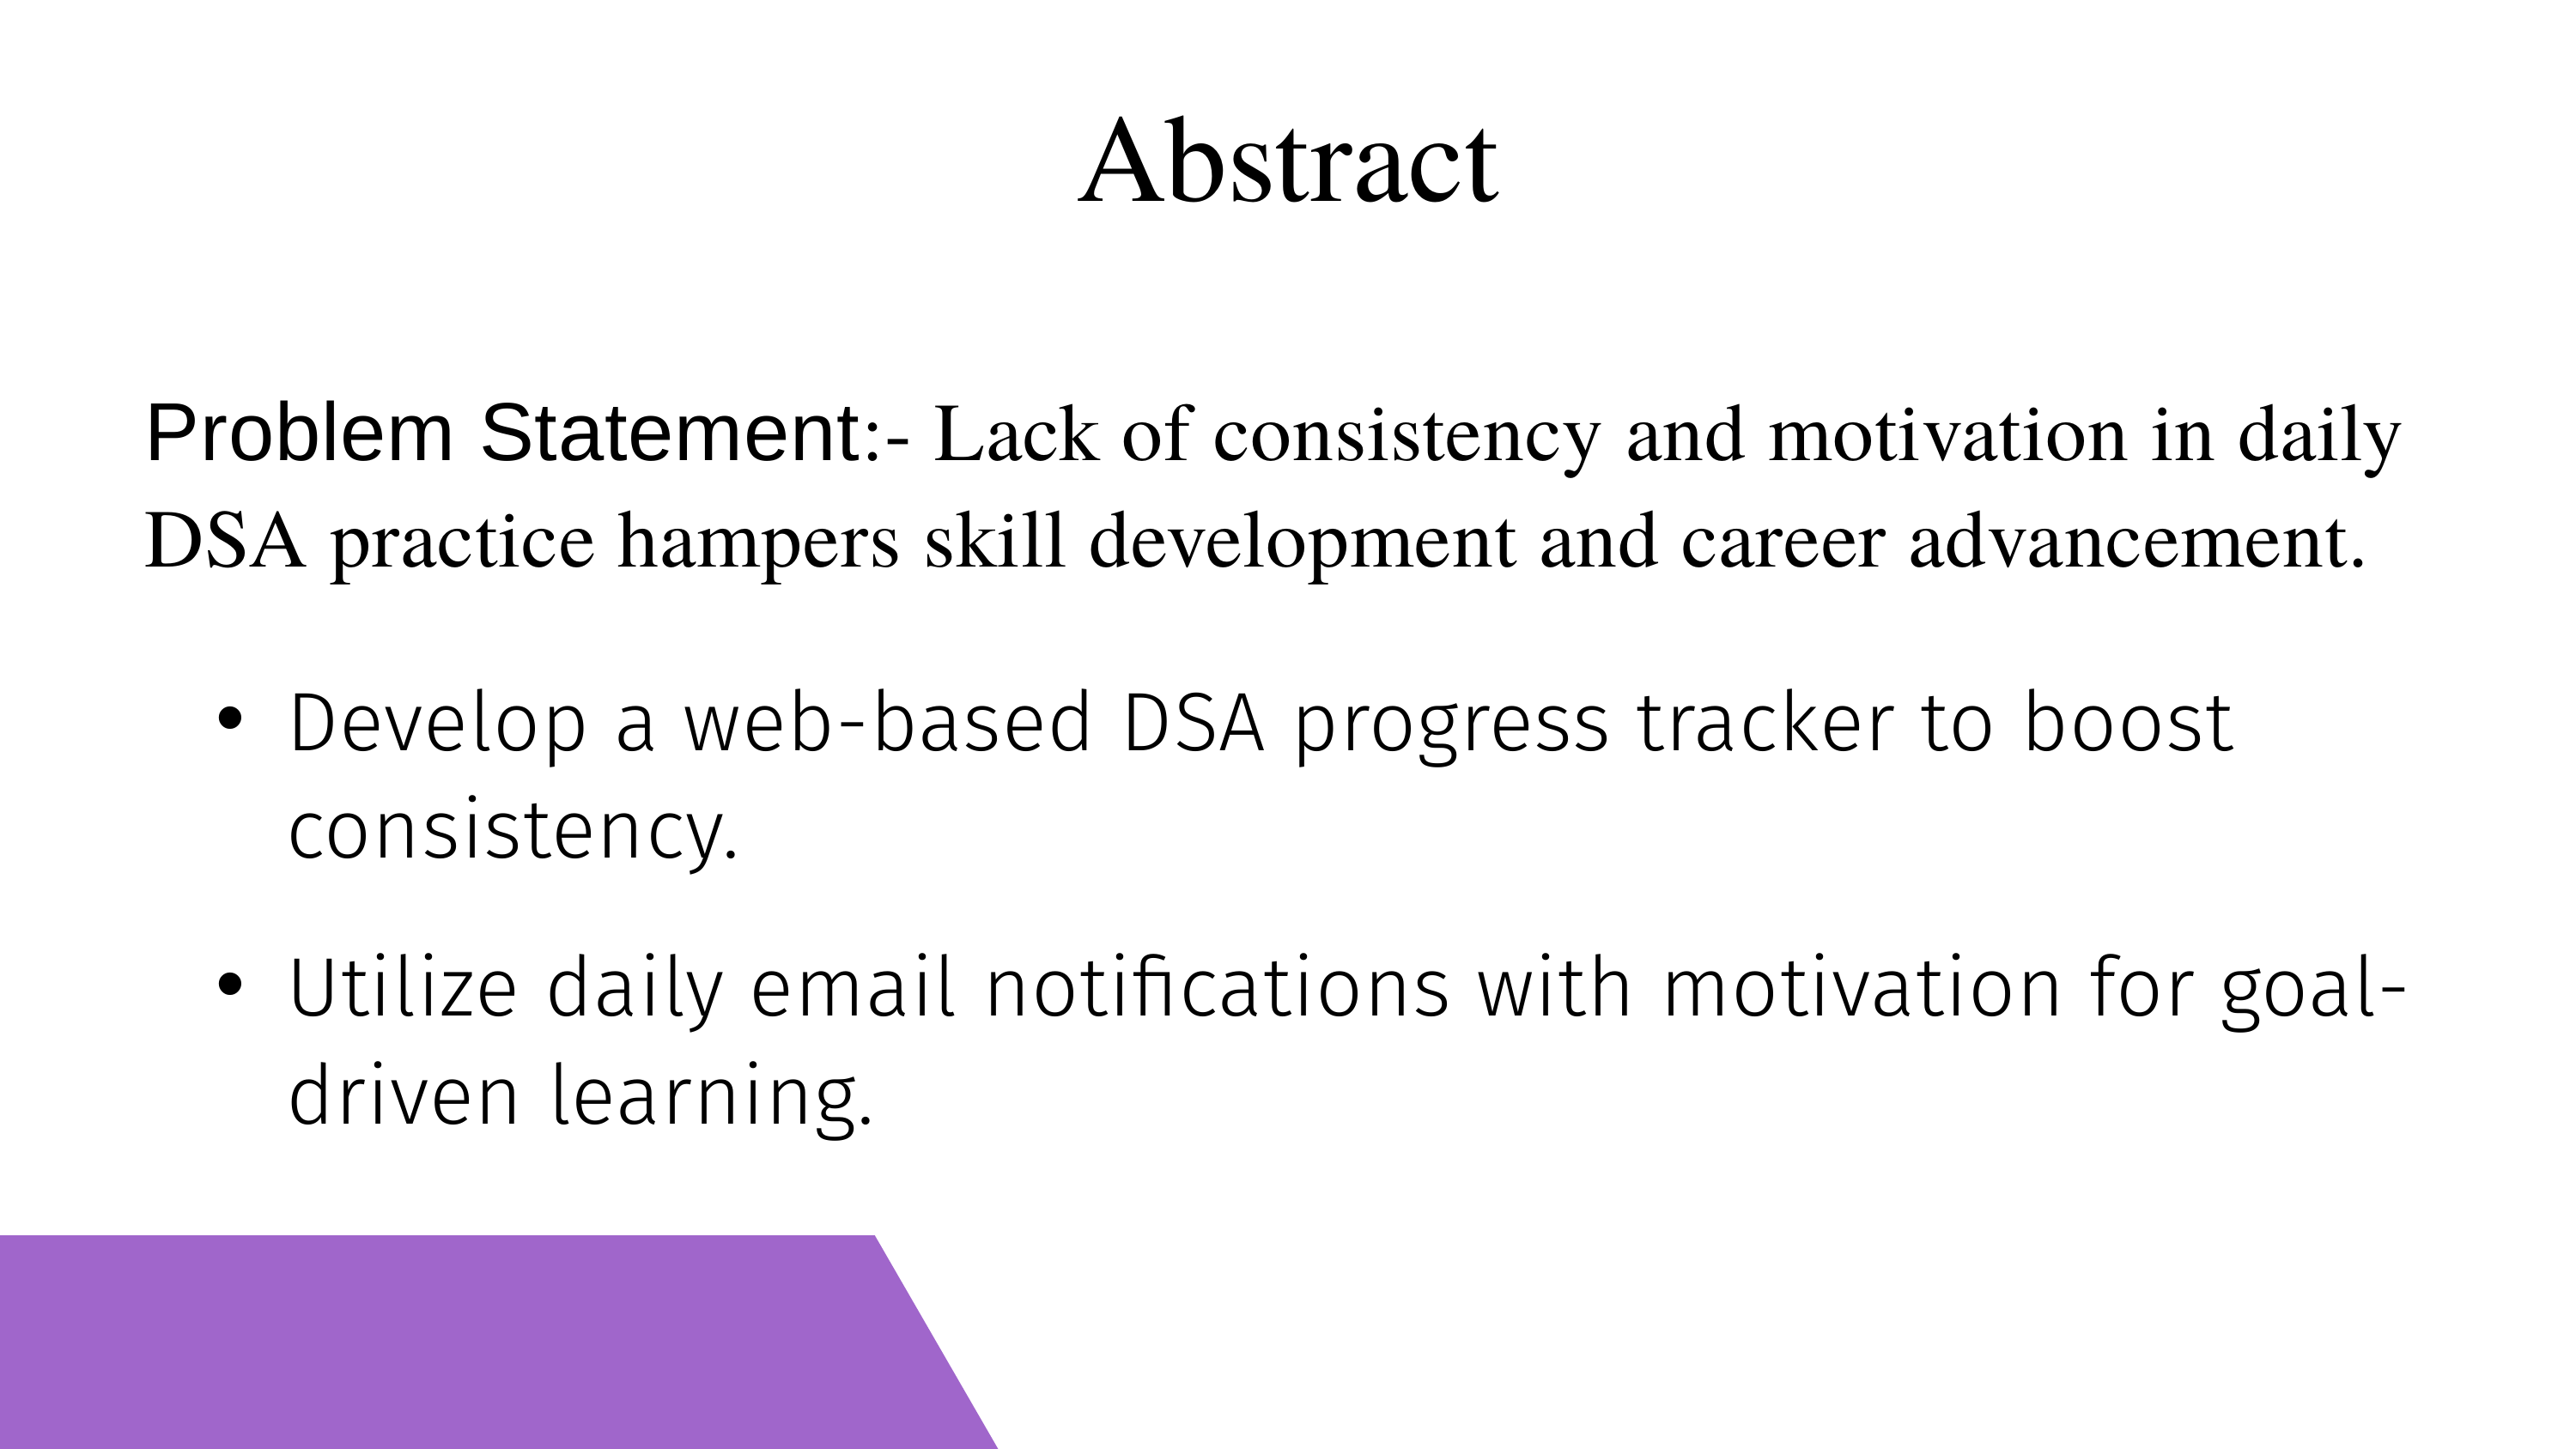

Abstract
Problem Statement:- Lack of consistency and motivation in daily DSA practice hampers skill development and career advancement.
Develop a web-based DSA progress tracker to boost consistency.
Utilize daily email notifications with motivation for goal-driven learning.